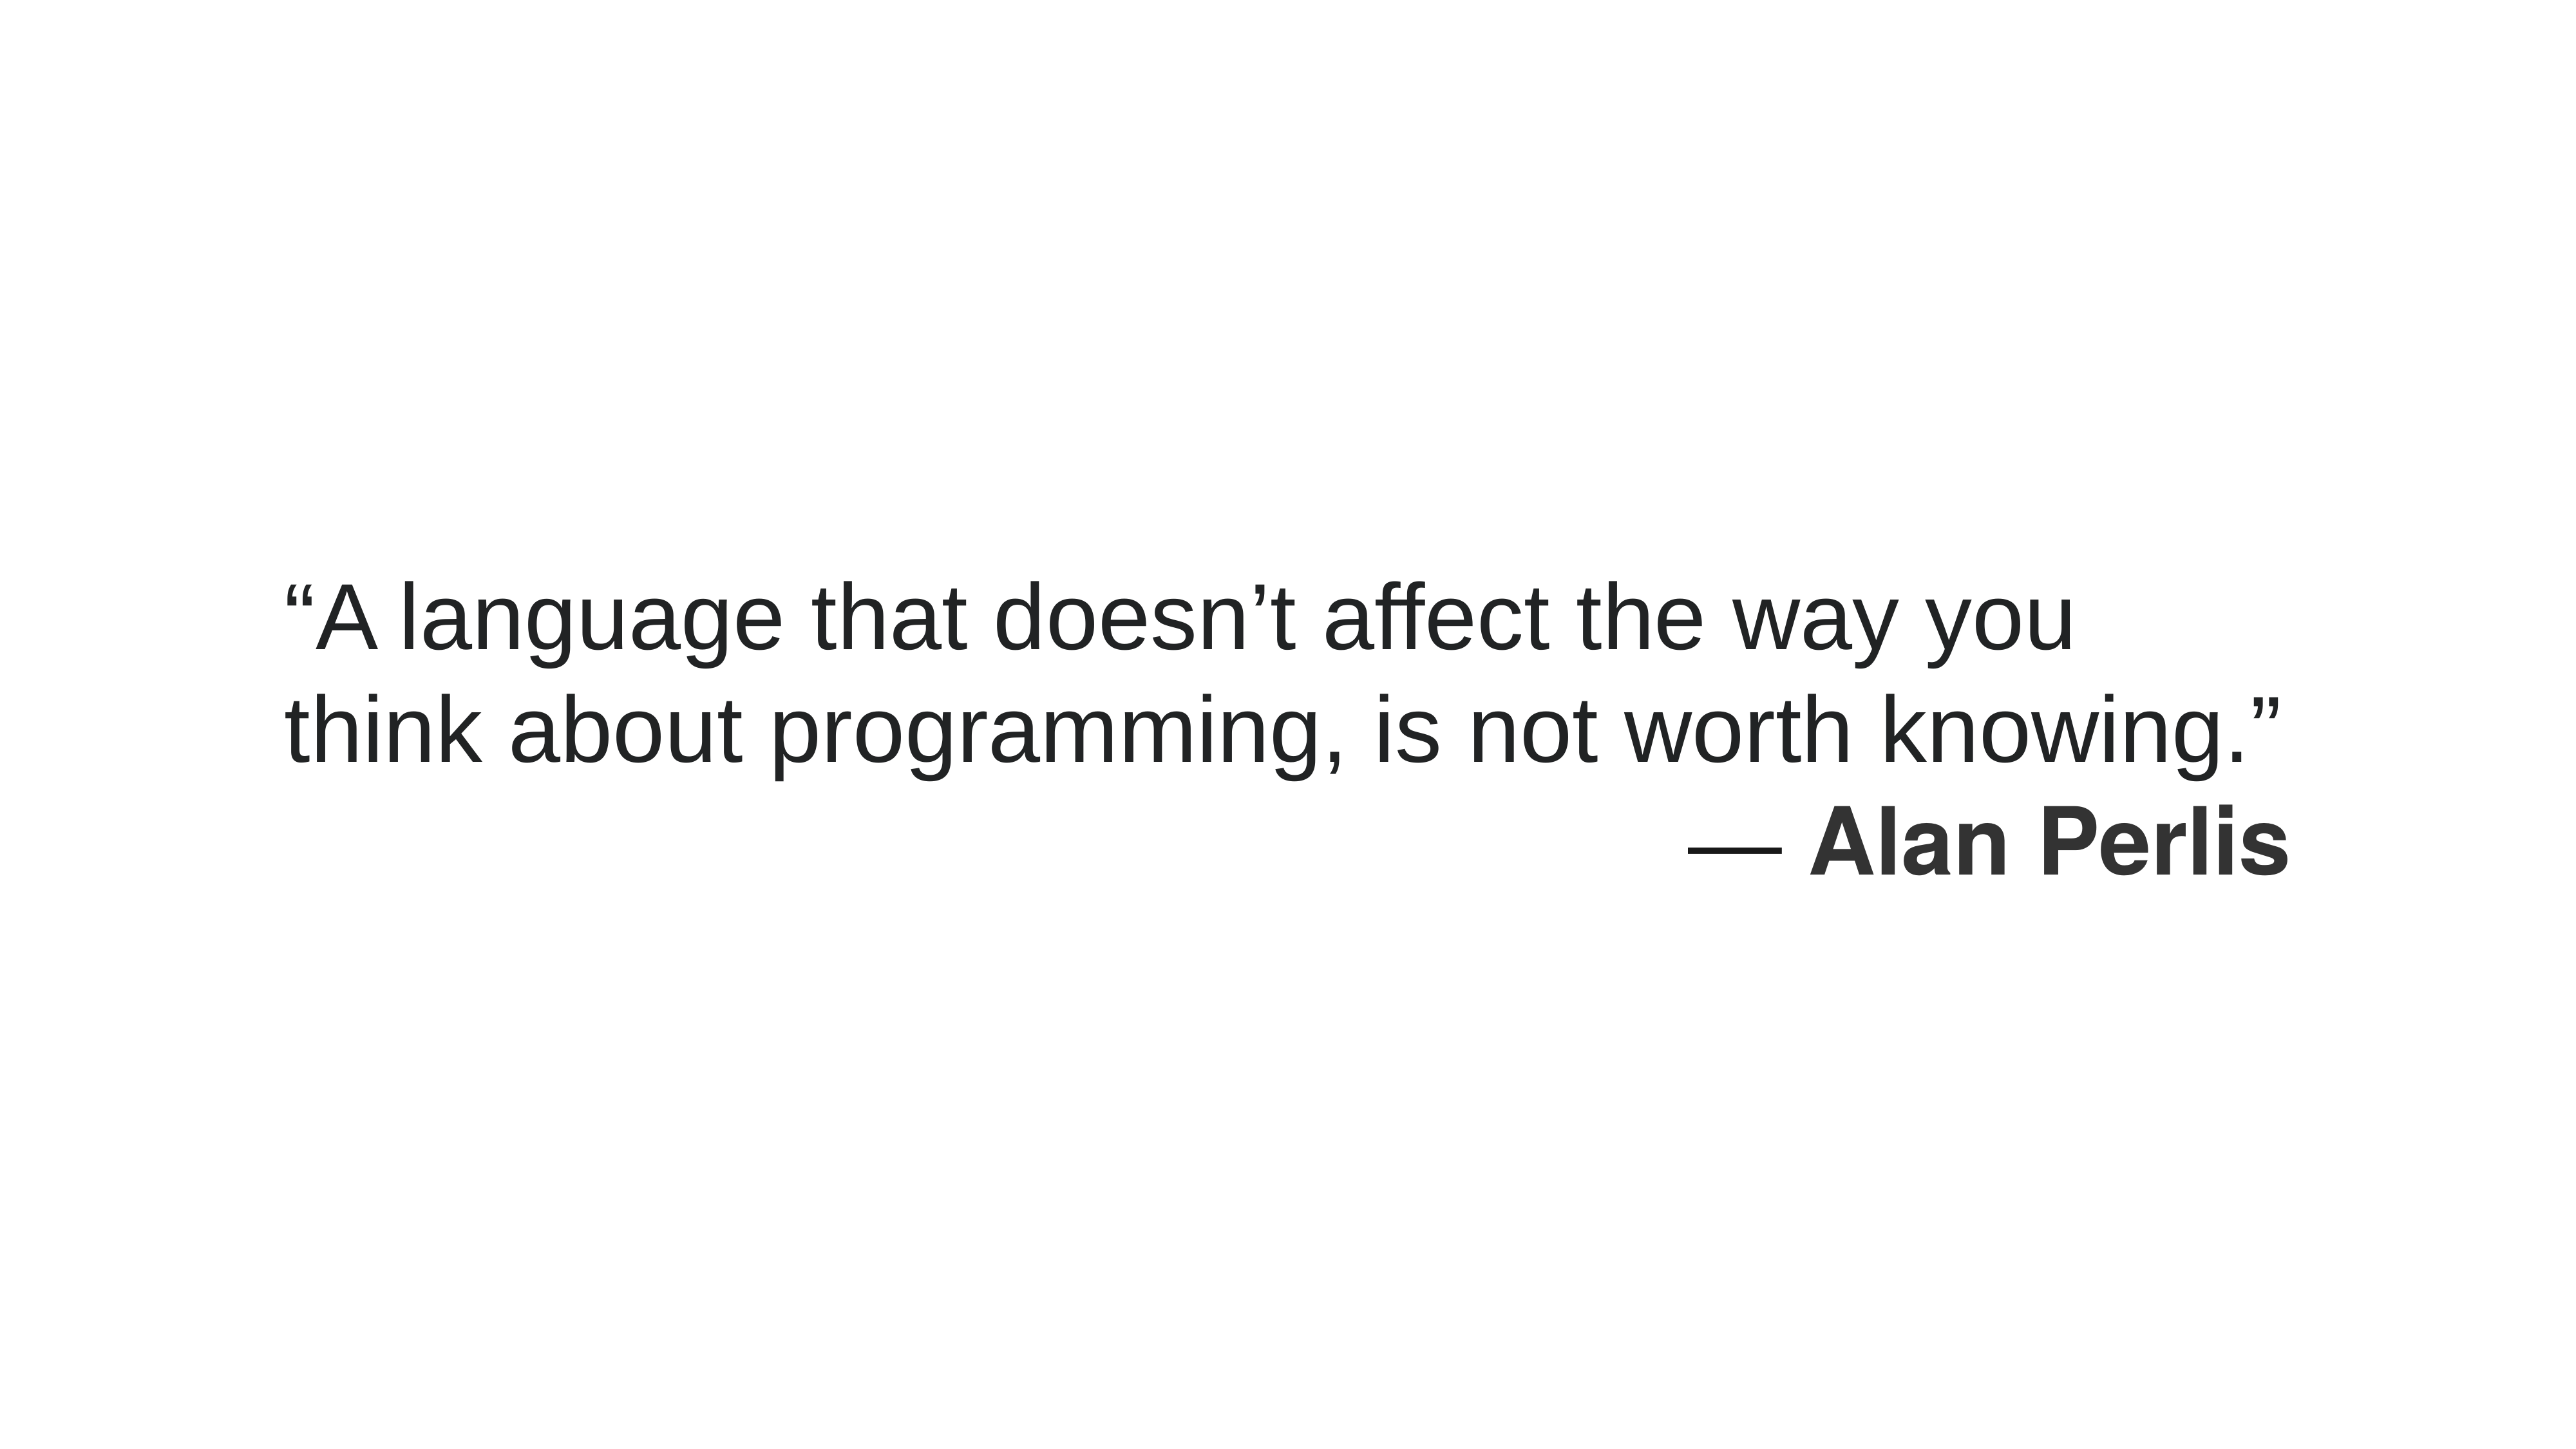

“A language that doesn’t affect the way you think about programming, is not worth knowing.”
― Alan Perlis